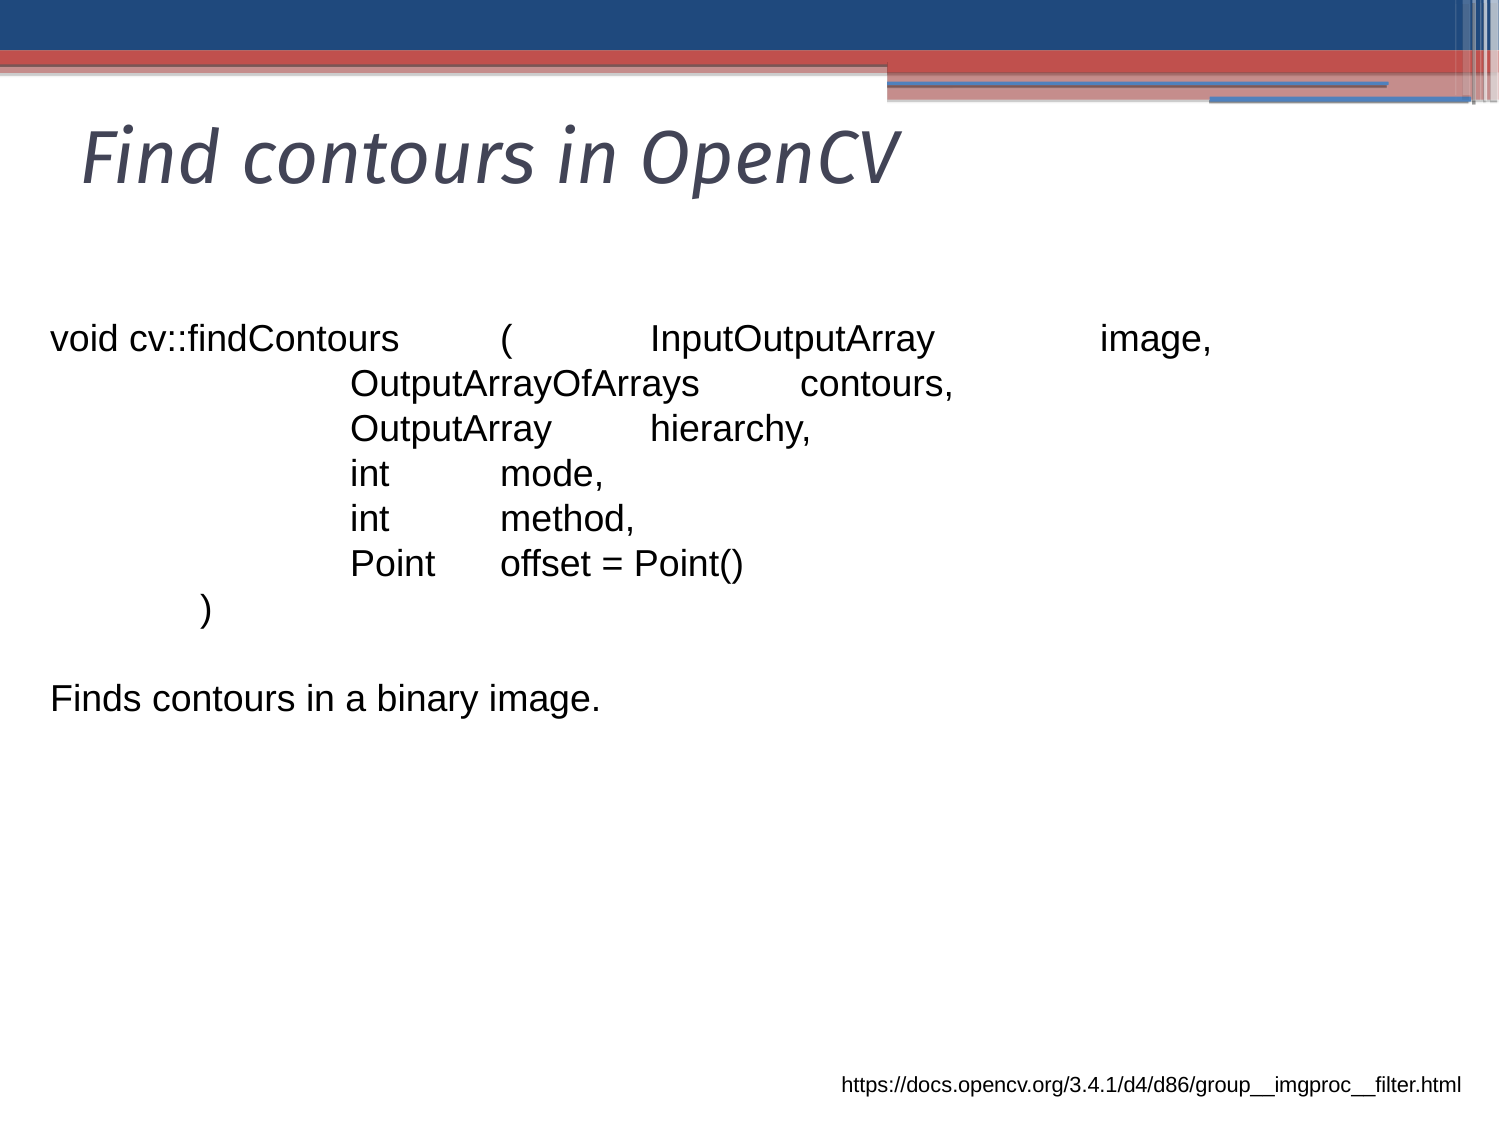

Find contours in OpenCV

void cv::findContours 	( 	InputOutputArray  	image,
		OutputArrayOfArrays  	contours,
		OutputArray  	hierarchy,
		int  	mode,
		int  	method,
		Point  	offset = Point()
	)

Finds contours in a binary image.
https://docs.opencv.org/3.4.1/d4/d86/group__imgproc__filter.html